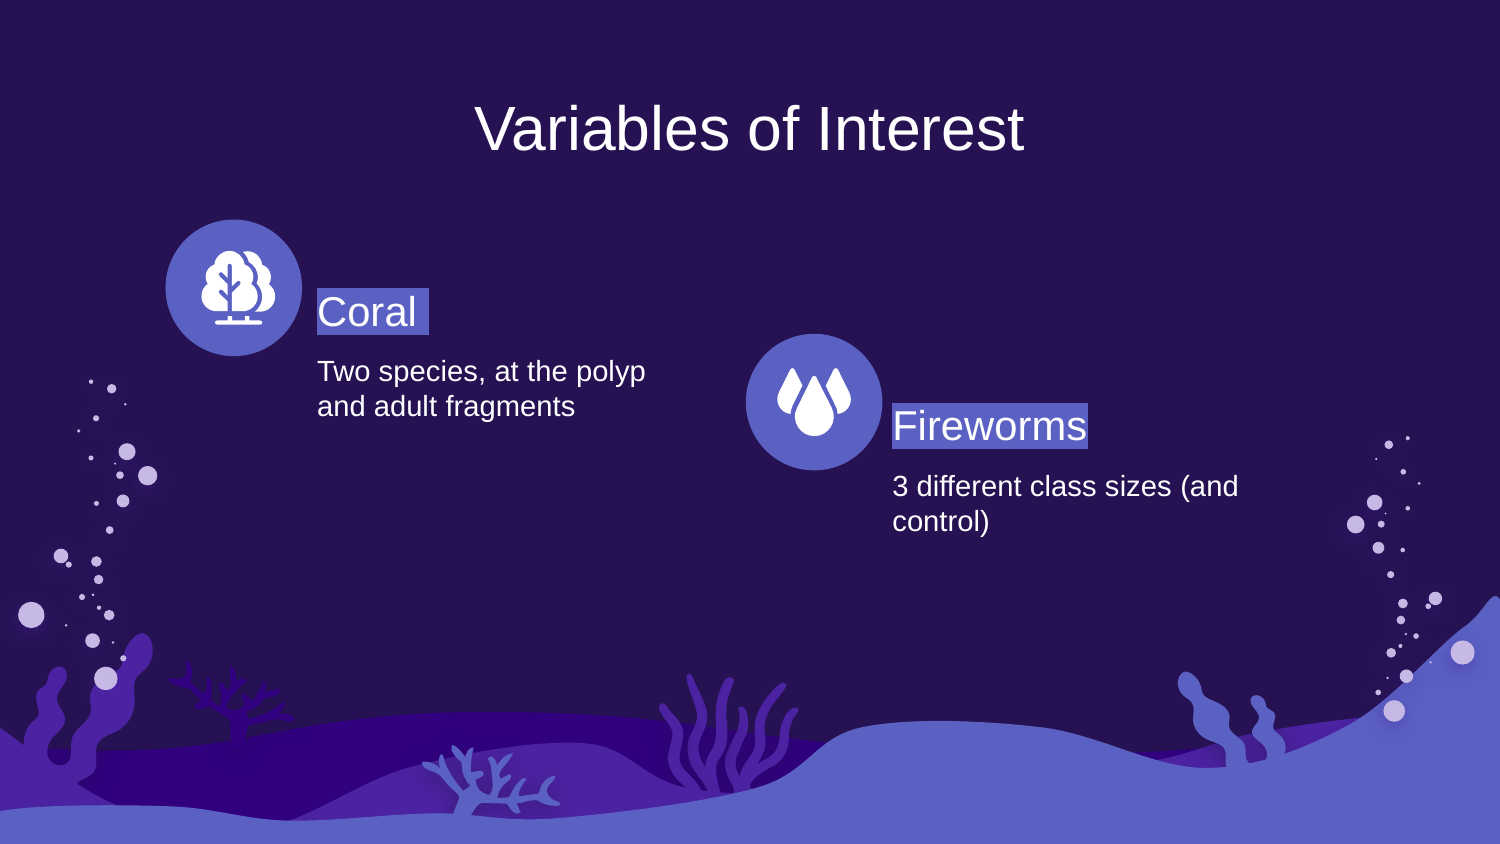

# Variables of Interest

Coral

Two species, at the polyp and adult fragments
Fireworms

3 different class sizes (and control)